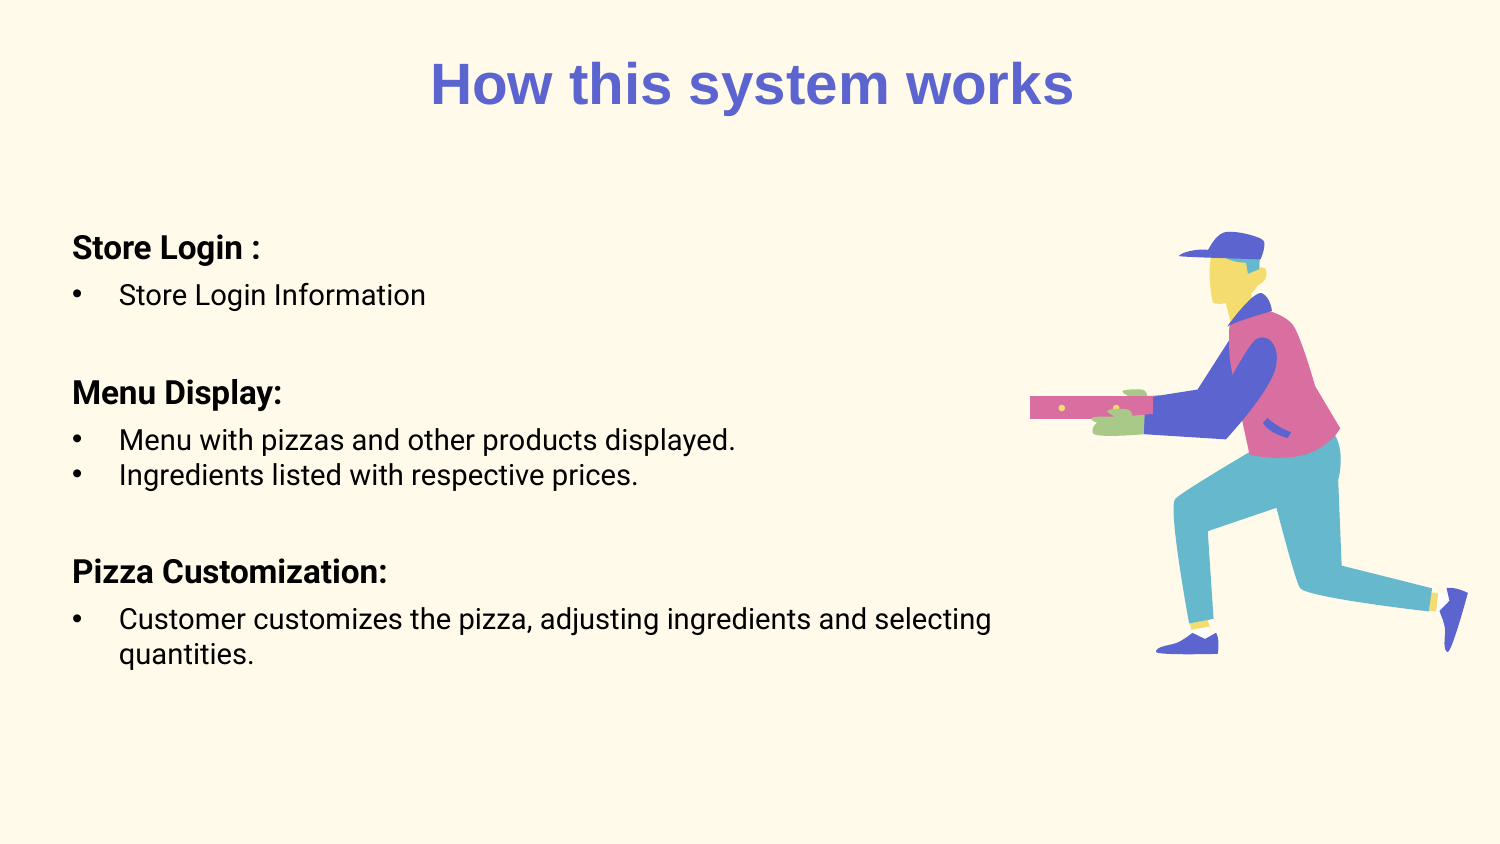

# How this system works
Store Login :

Store Login Information

Menu Display:

Menu with pizzas and other products displayed.
Ingredients listed with respective prices.

Pizza Customization:

Customer customizes the pizza, adjusting ingredients and selecting quantities.